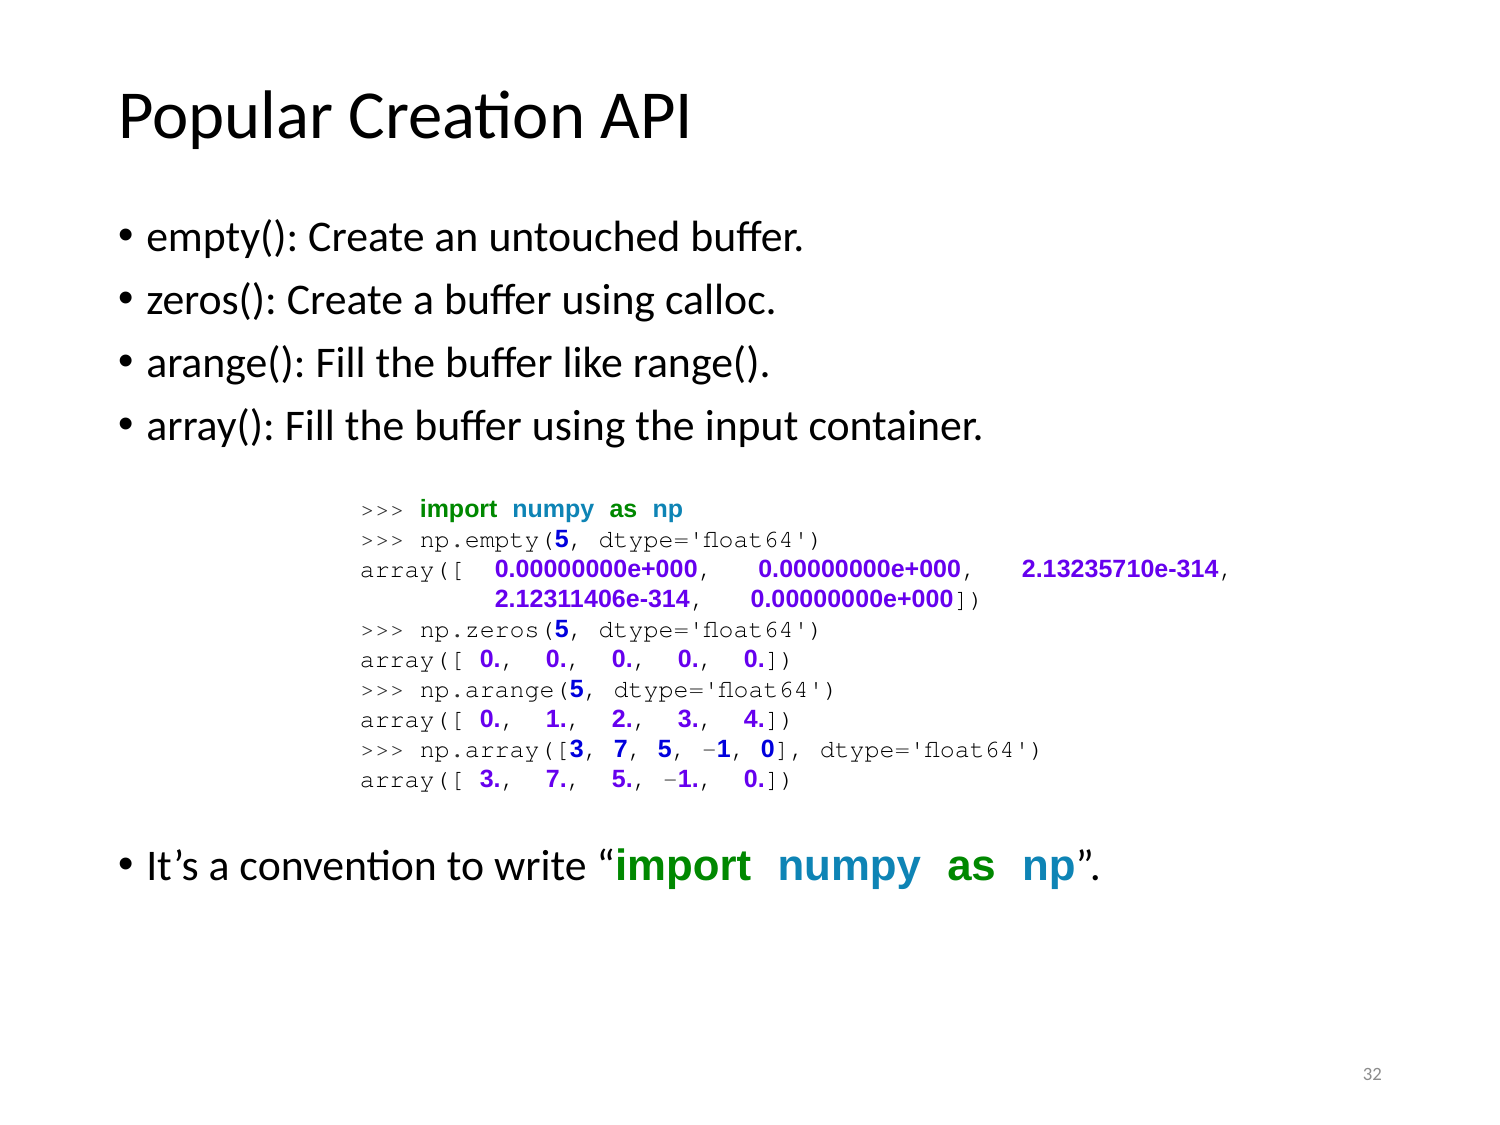

# Popular Creation API
empty(): Create an untouched buffer.
zeros(): Create a buffer using calloc.
arange(): Fill the buffer like range().
array(): Fill the buffer using the input container.

It’s a convention to write “import numpy as np”.
>>> import numpy as np
>>> np.empty(5, dtype='float64')
array([  0.00000000e+000,   0.00000000e+000,   2.13235710e-314,
         2.12311406e-314,   0.00000000e+000])
>>> np.zeros(5, dtype='float64')
array([ 0.,  0.,  0.,  0.,  0.])
>>> np.arange(5, dtype='float64')
array([ 0.,  1.,  2.,  3.,  4.])
>>> np.array([3, 7, 5, -1, 0], dtype='float64')
array([ 3.,  7.,  5., -1.,  0.])
32